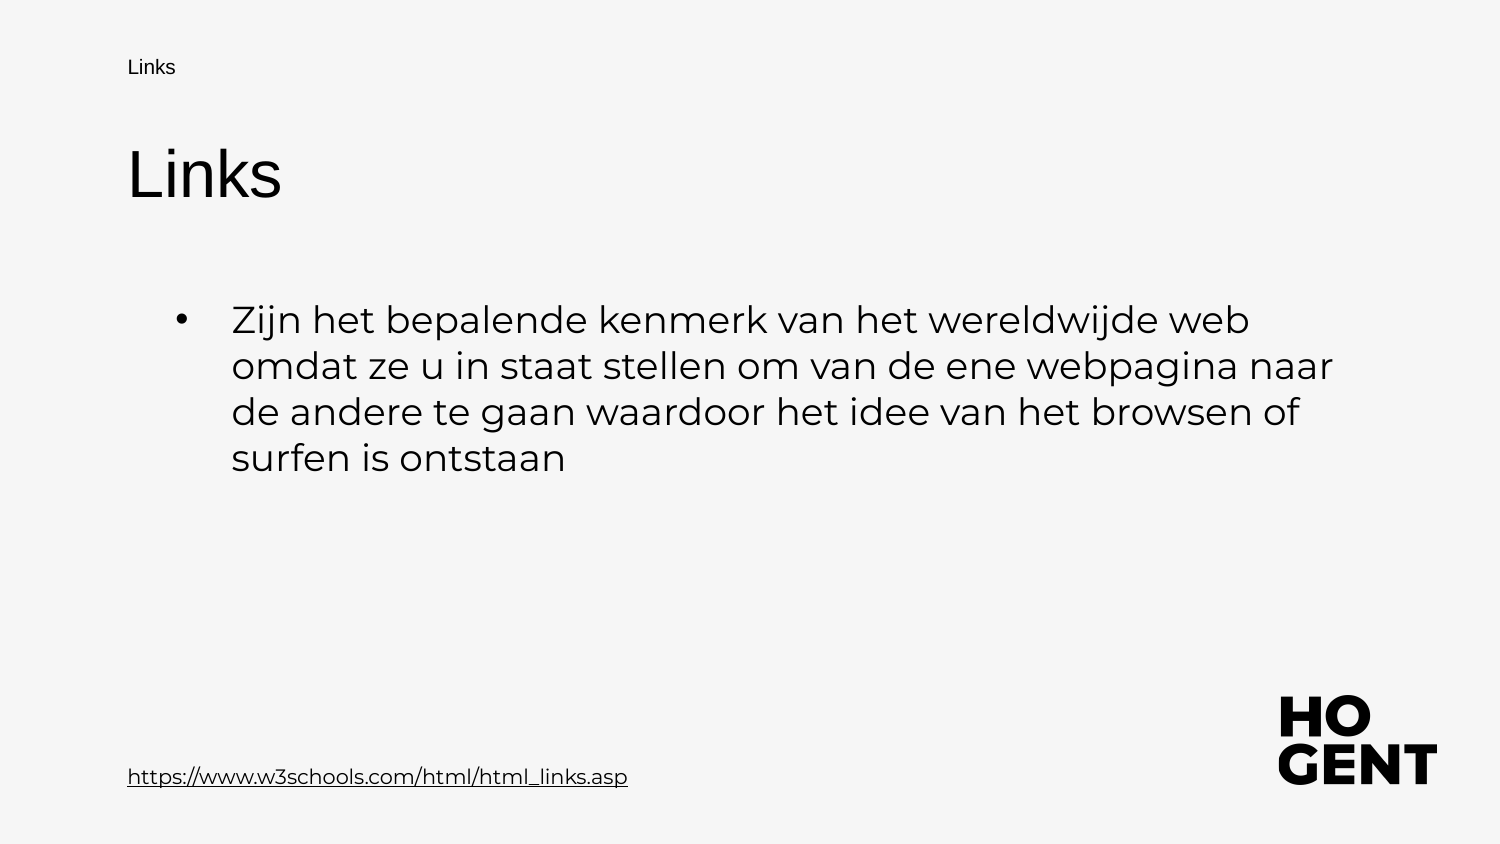

Links
Links

Zijn het bepalende kenmerk van het wereldwijde web omdat ze u in staat stellen om van de ene webpagina naar de andere te gaan waardoor het idee van het browsen of surfen is ontstaan
https://www.w3schools.com/html/html_links.asp